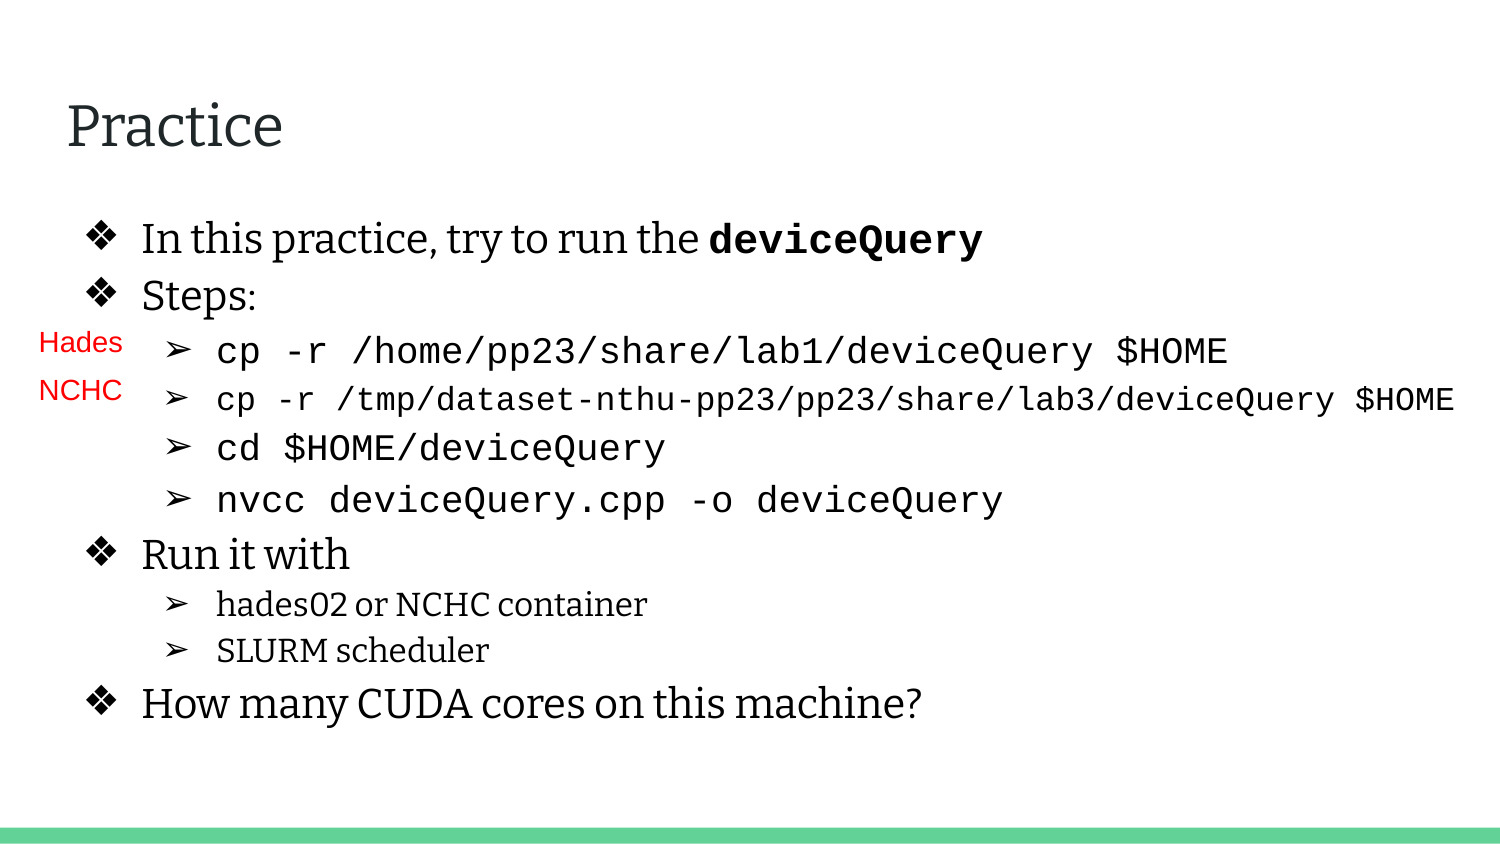

# Practice
In this practice, try to run the deviceQuery
Steps:
cp -r /home/pp23/share/lab1/deviceQuery $HOME
cp -r /tmp/dataset-nthu-pp23/pp23/share/lab3/deviceQuery $HOME
cd $HOME/deviceQuery
nvcc deviceQuery.cpp -o deviceQuery
Run it with
hades02 or NCHC container
SLURM scheduler
How many CUDA cores on this machine?
Hades
NCHC